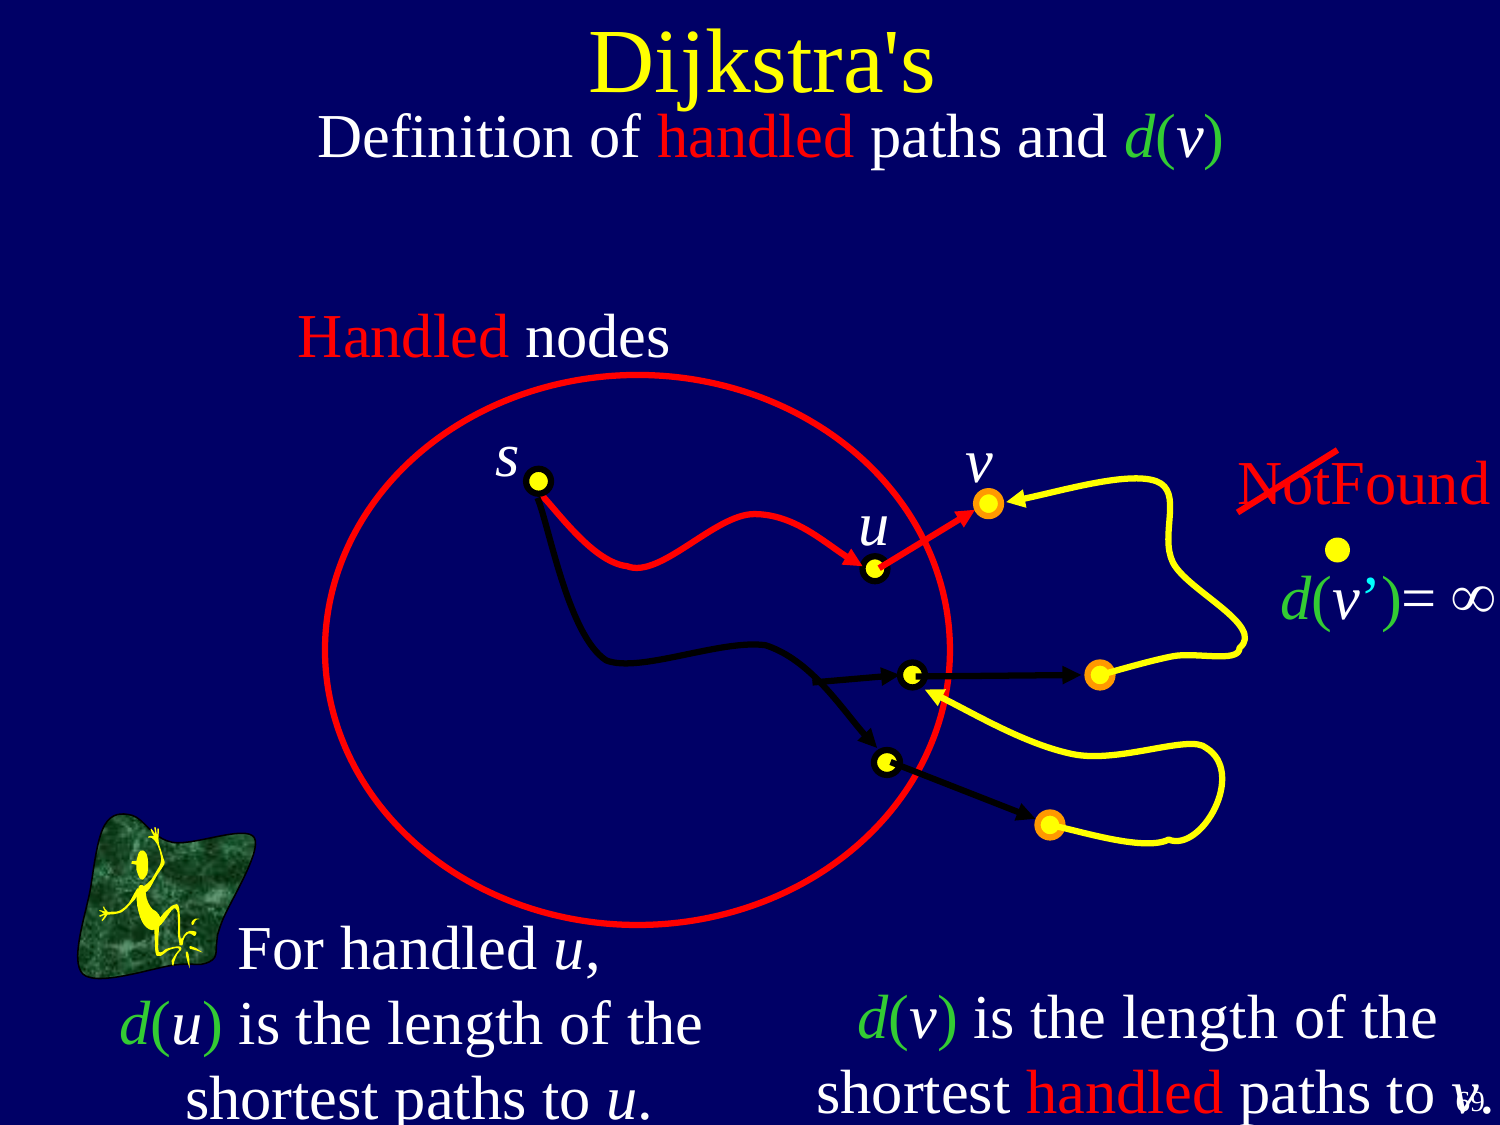

Dijkstra's
Definition of handled paths and d(v)
Handled nodes

s
v
NotFound

d(v’)=

u

∞

For handled u,
d(u) is the length of the
shortest paths to u.
d(v) is the length of the
shortest handled paths to v.